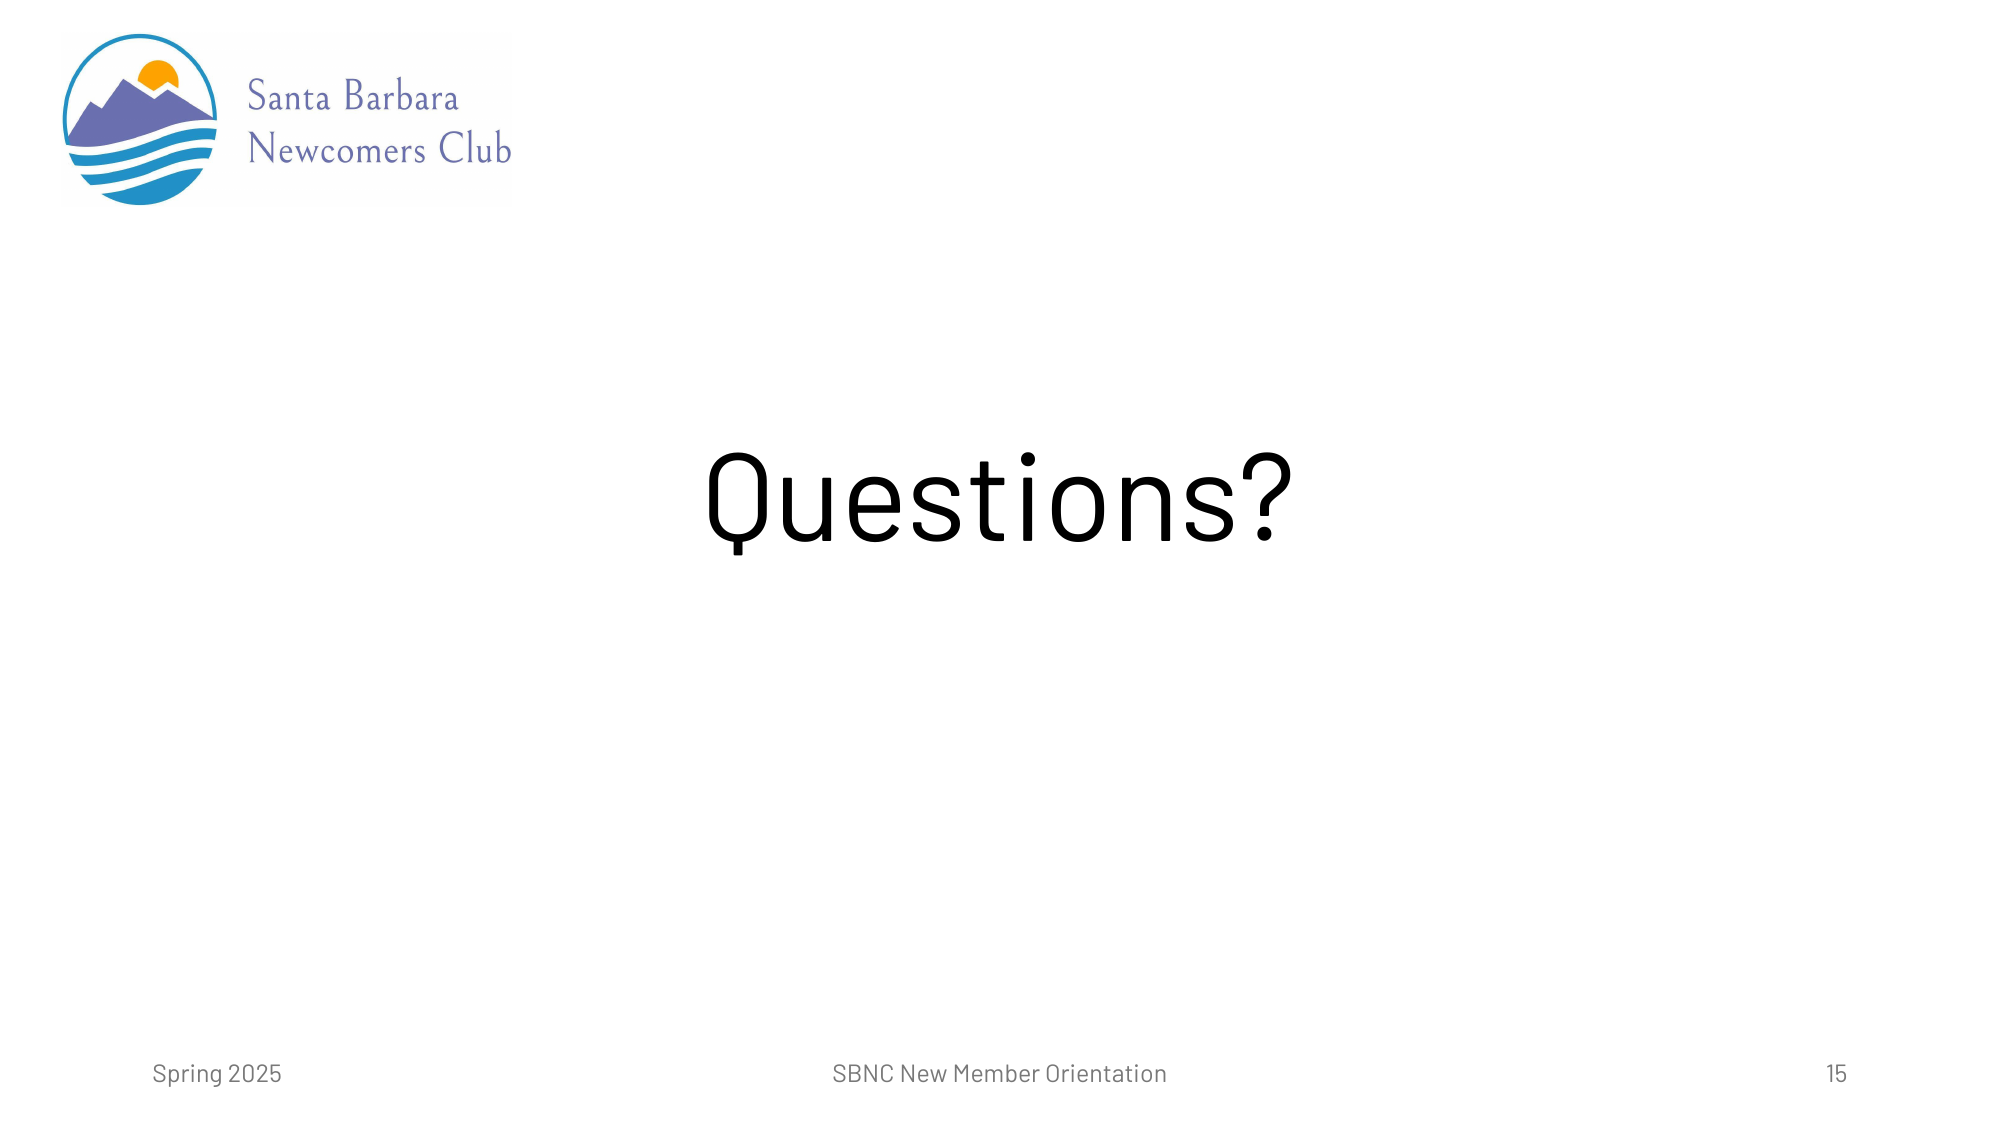

# Questions?

Spring 2025
SBNC New Member Orientation
15